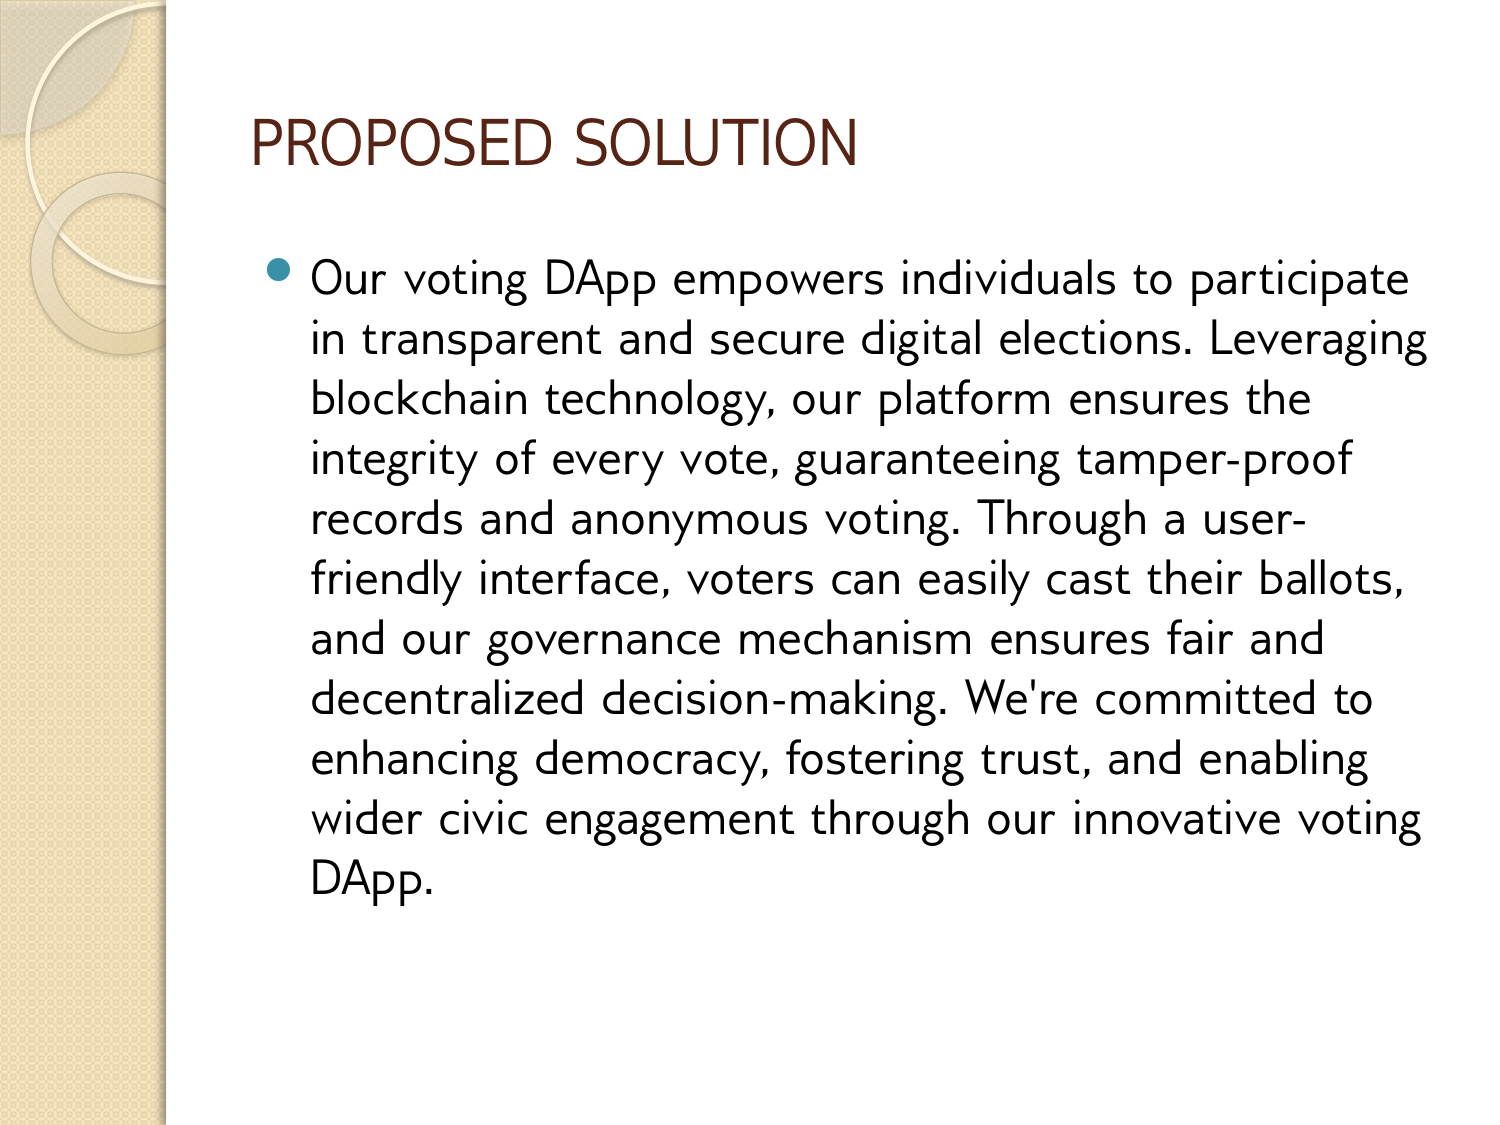

# PROPOSED SOLUTION
Our voting DApp empowers individuals to participate in transparent and secure digital elections. Leveraging blockchain technology, our platform ensures the integrity of every vote, guaranteeing tamper-proof records and anonymous voting. Through a user-friendly interface, voters can easily cast their ballots, and our governance mechanism ensures fair and decentralized decision-making. We're committed to enhancing democracy, fostering trust, and enabling wider civic engagement through our innovative voting DApp.